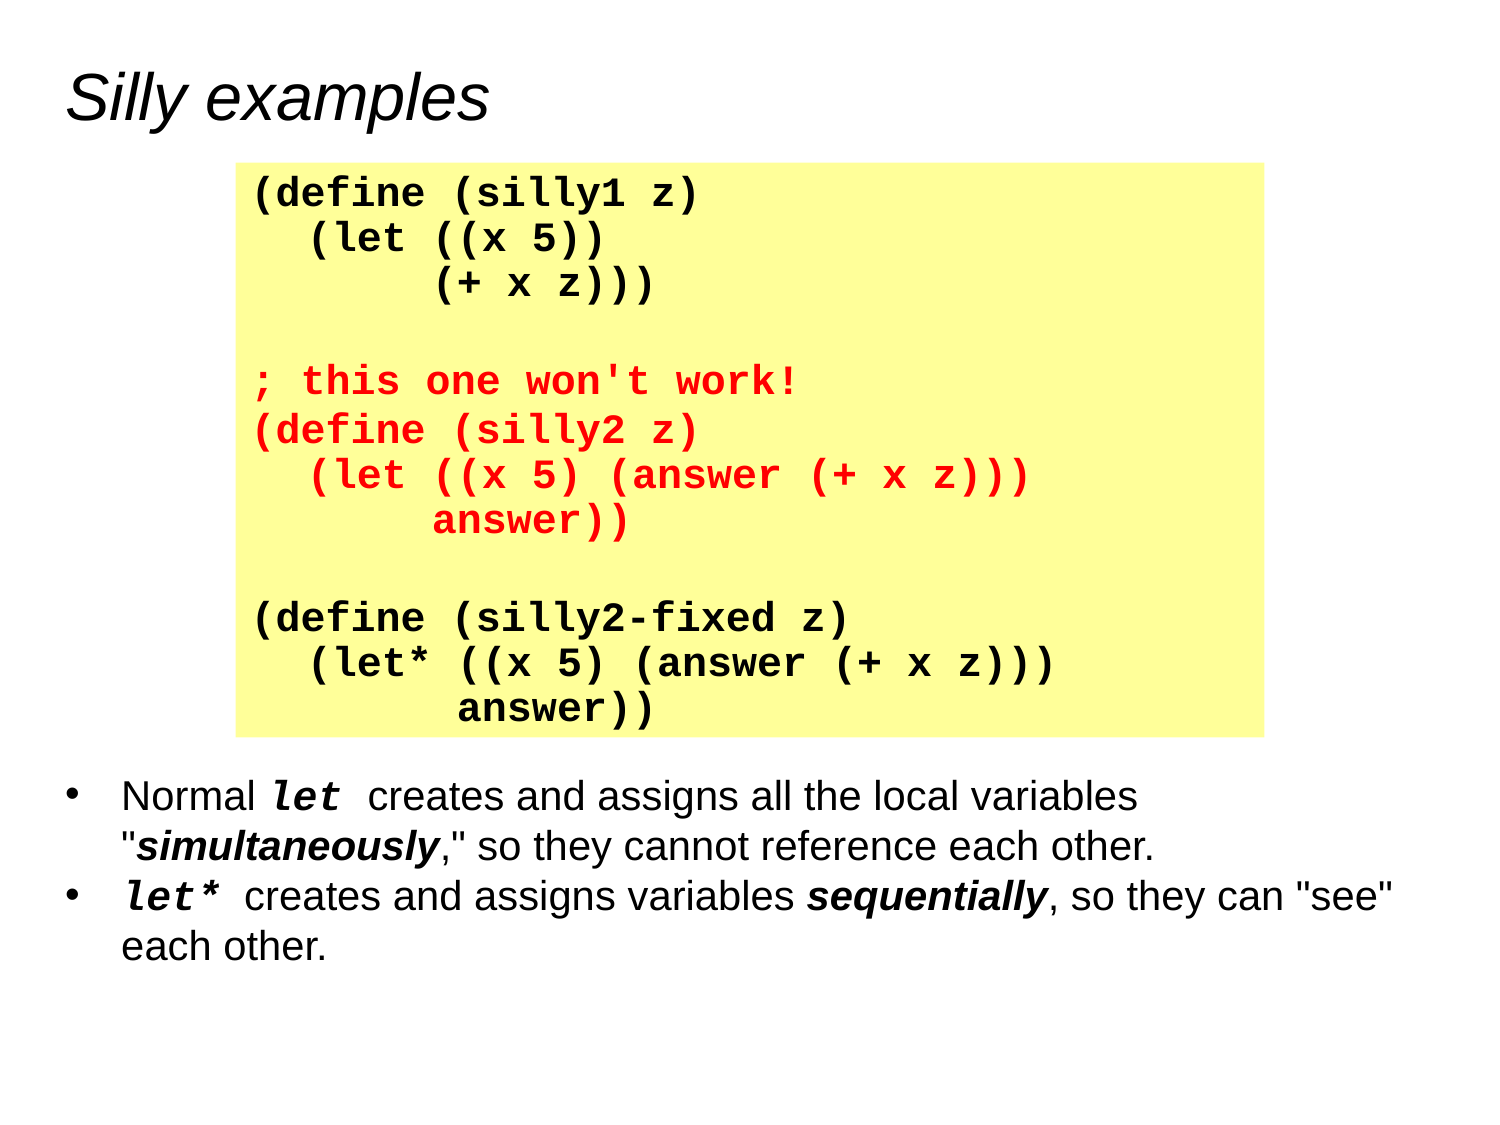

# Silly examples
(define (silly1 z)
(let ((x 5))
     (+ x z)))

; this one won't work!
(define (silly2 z)
(let ((x 5) (answer (+ x z)))
     answer))

(define (silly2-fixed z)
(let* ((x 5) (answer (+ x z)))
      answer))

Normal let creates and assigns all the local variables "simultaneously," so they cannot reference each other.
let*  creates and assigns variables sequentially, so they can "see" each other.